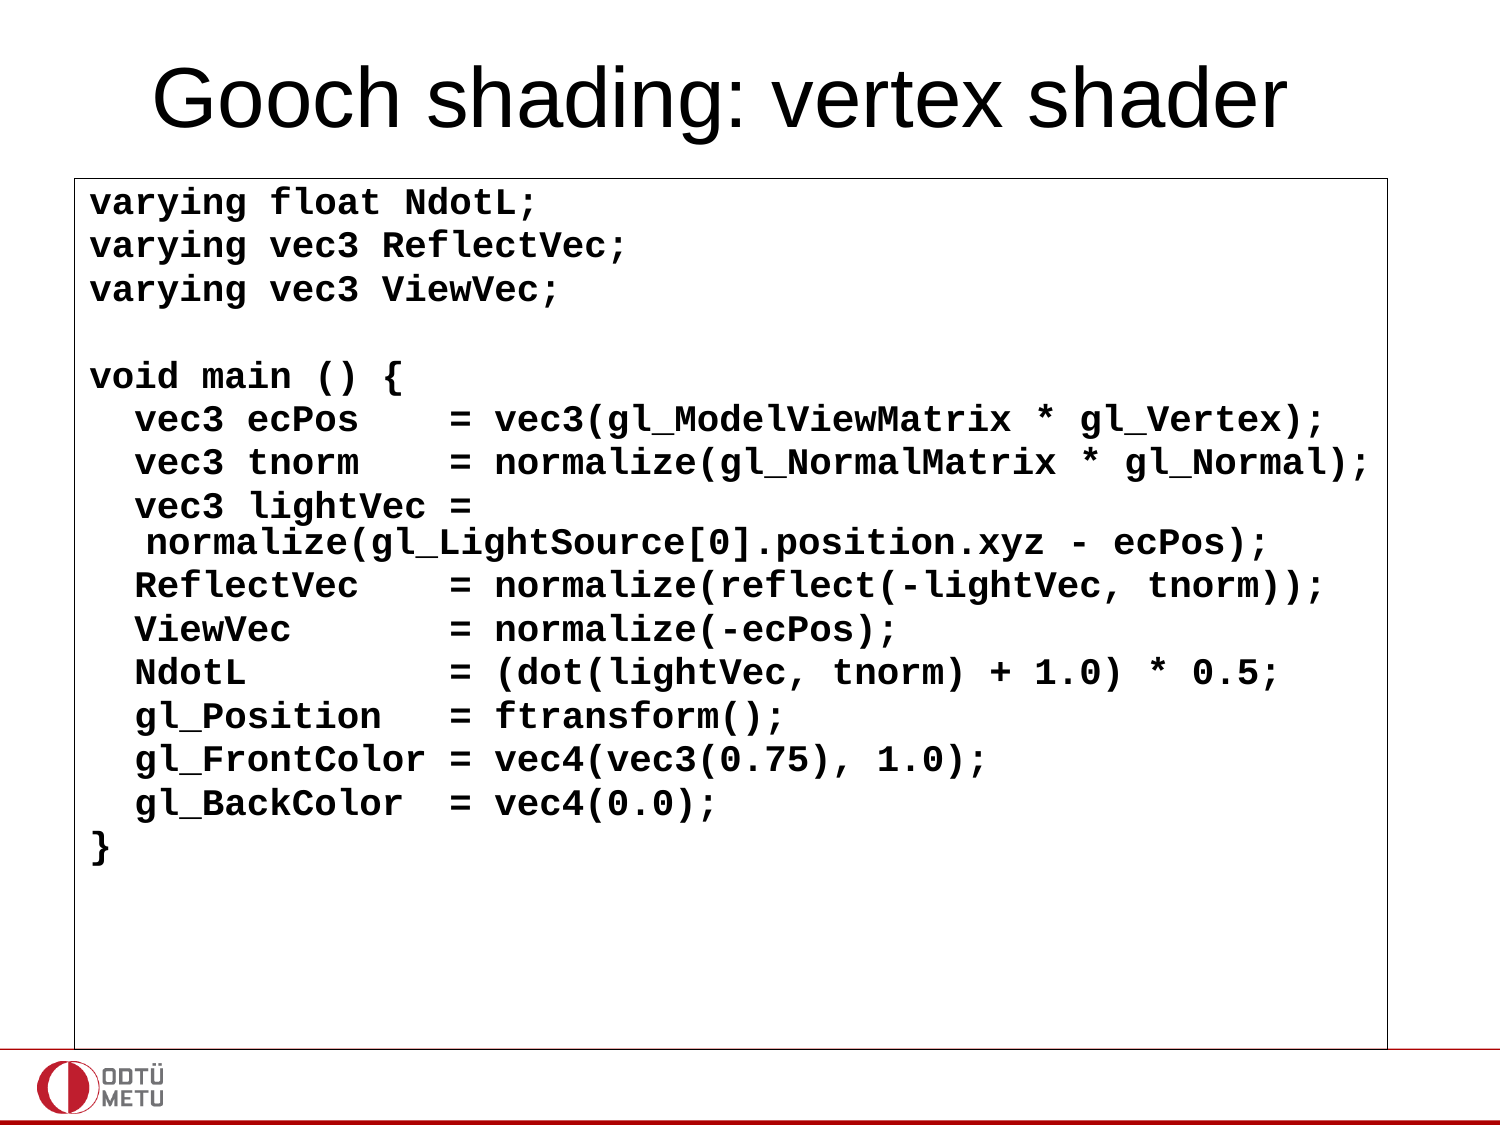

# Gooch shading: vertex shader
varying float NdotL;
varying vec3 ReflectVec;
varying vec3 ViewVec;

void main () {
  vec3 ecPos    = vec3(gl_ModelViewMatrix * gl_Vertex);
  vec3 tnorm    = normalize(gl_NormalMatrix * gl_Normal);
  vec3 lightVec = normalize(gl_LightSource[0].position.xyz - ecPos);
  ReflectVec    = normalize(reflect(-lightVec, tnorm));
  ViewVec       = normalize(-ecPos);
  NdotL         = (dot(lightVec, tnorm) + 1.0) * 0.5;
  gl_Position   = ftransform();
  gl_FrontColor = vec4(vec3(0.75), 1.0);
  gl_BackColor  = vec4(0.0);
}